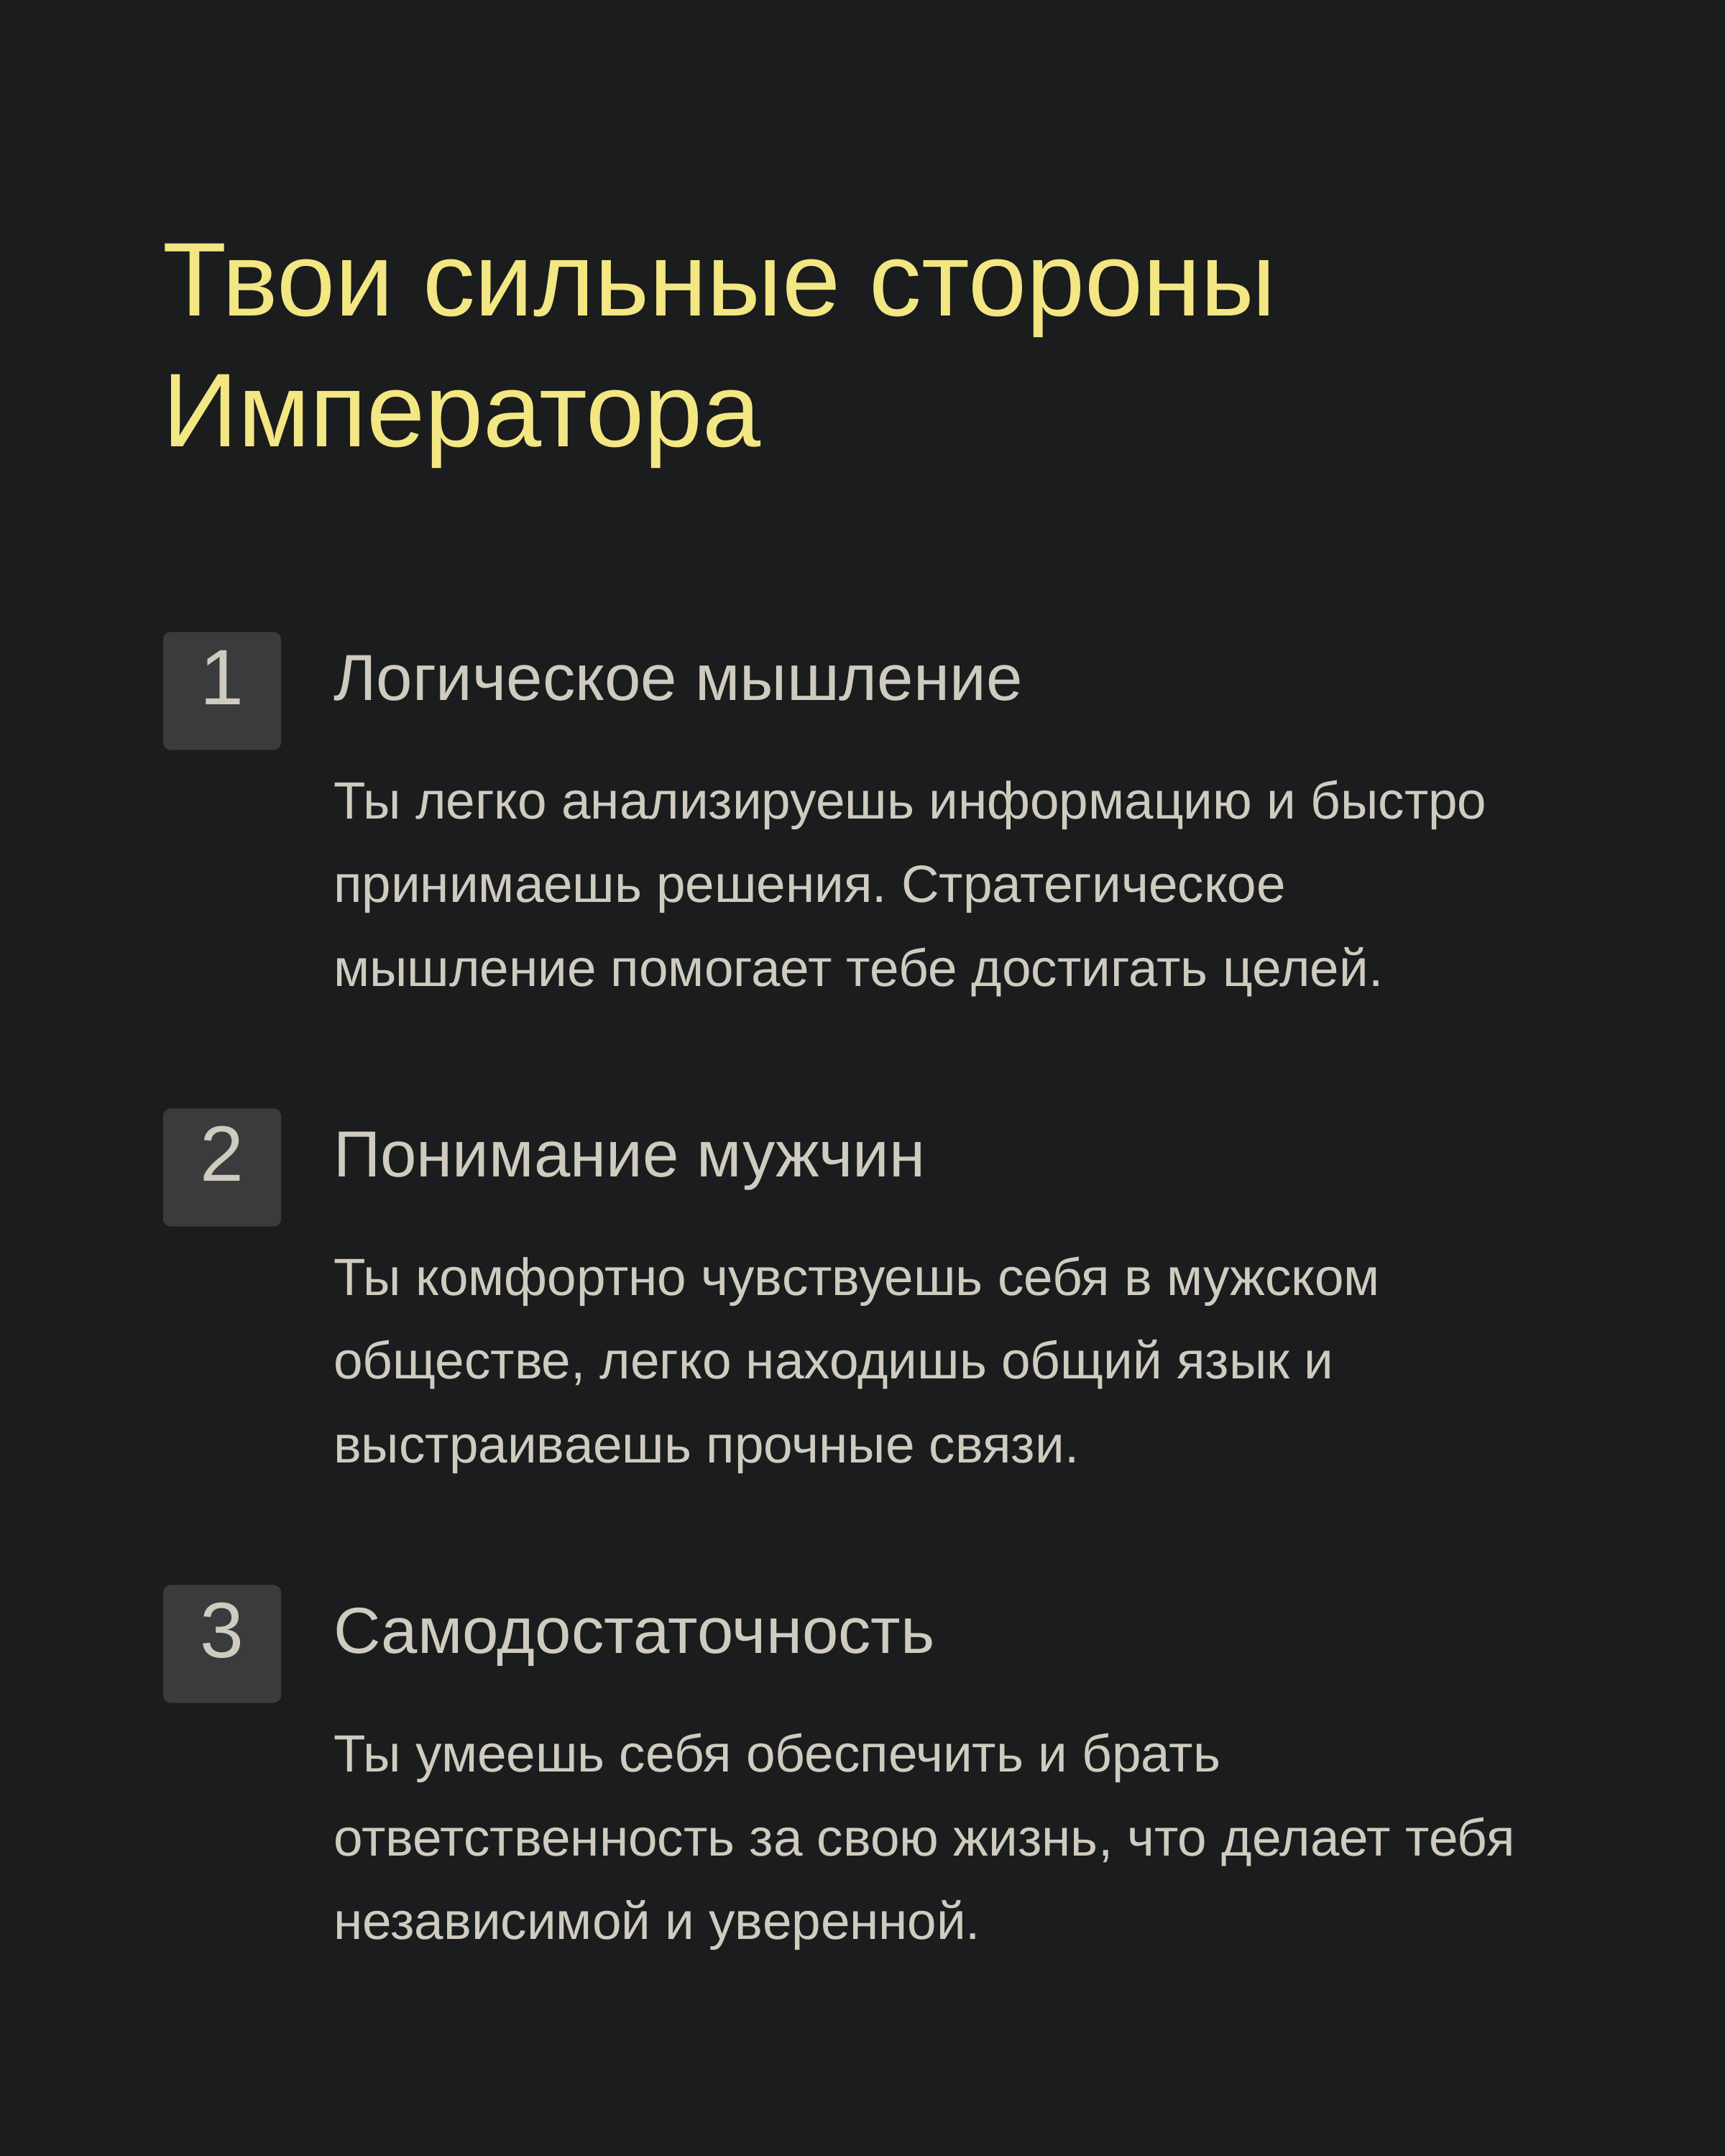

Твои сильные стороны Императора

Логическое мышление
1
Ты легко анализируешь информацию и быстро принимаешь решения. Стратегическое мышление помогает тебе достигать целей.

Понимание мужчин
2
Ты комфортно чувствуешь себя в мужском обществе, легко находишь общий язык и выстраиваешь прочные связи.

Самодостаточность
3
Ты умеешь себя обеспечить и брать ответственность за свою жизнь, что делает тебя независимой и уверенной.